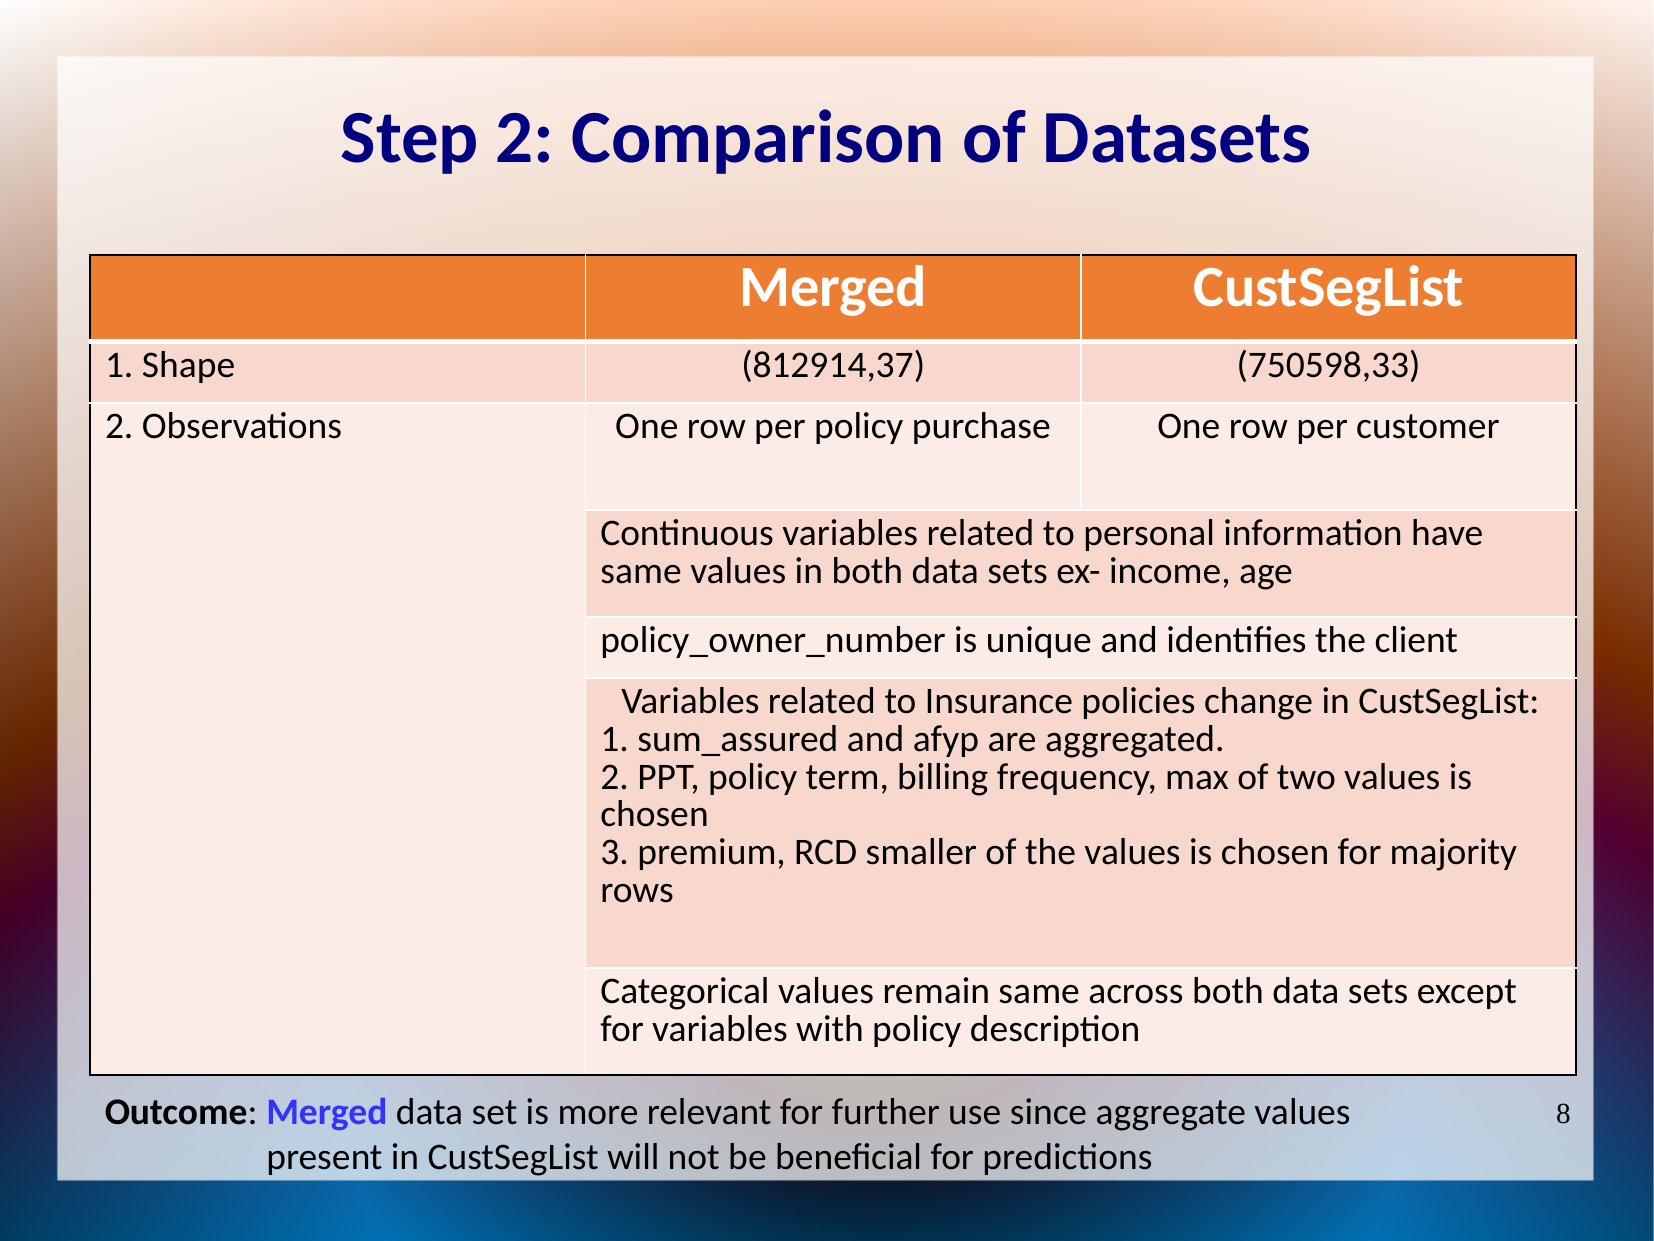

Step 2: Comparison of Datasets
|  | Merged | CustSegList |
| --- | --- | --- |
| 1. Shape | (812914,37) | (750598,33) |
| 2. Observations | One row per policy purchase | One row per customer |
|  | Continuous variables related to personal information have same values in both data sets ex- income, age |  |
|  | policy\_owner\_number is unique and identifies the client |  |
|  | Variables related to Insurance policies change in CustSegList: 1. sum\_assured and afyp are aggregated. 2. PPT, policy term, billing frequency, max of two values is chosen 3. premium, RCD smaller of the values is chosen for majority rows |  |
|  | Categorical values remain same across both data sets except for variables with policy description |  |
Outcome: Merged data set is more relevant for further use since aggregate values
                   present in CustSegList will not be beneficial for predictions
8